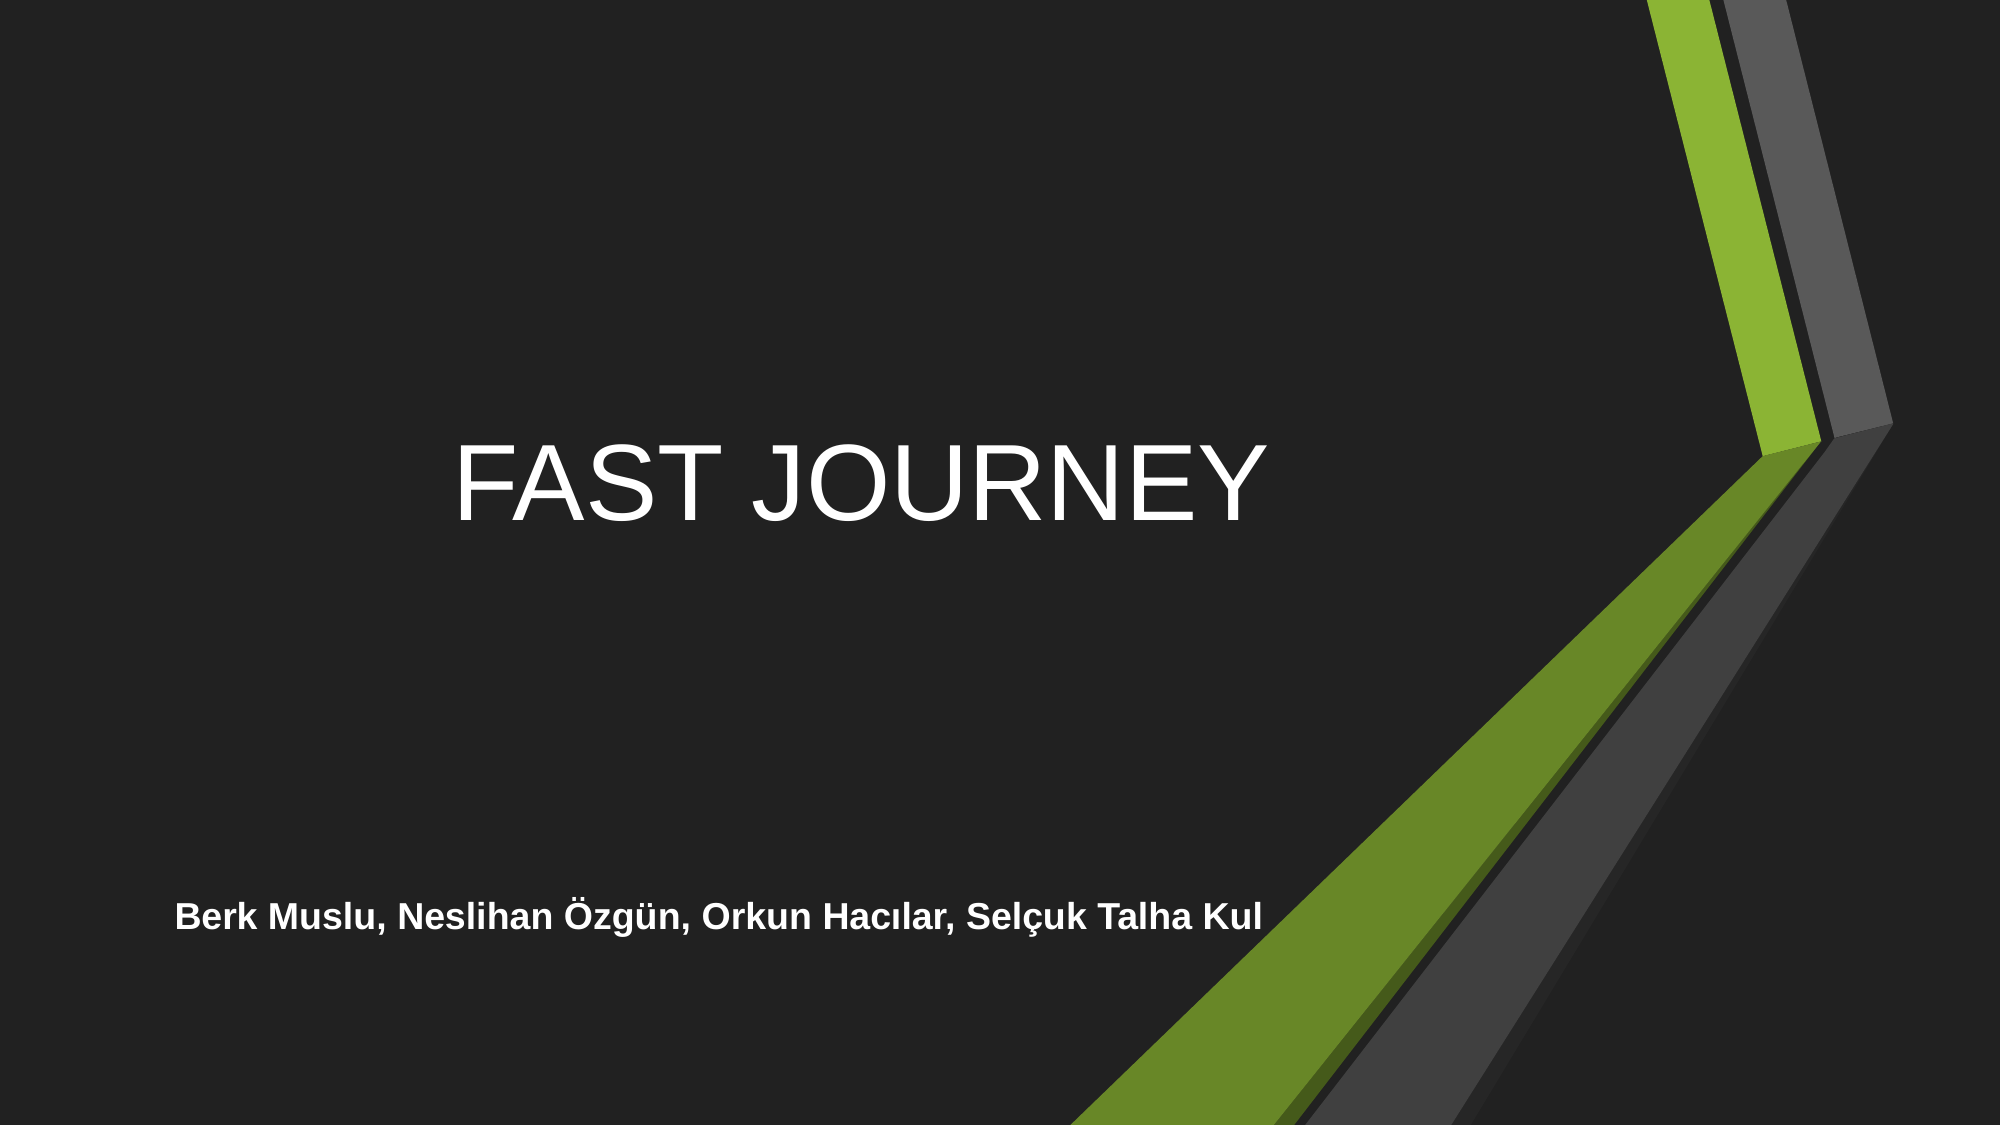

# FAST JOURNEY

 Berk Muslu, Neslihan Özgün, Orkun Hacılar, Selçuk Talha Kul